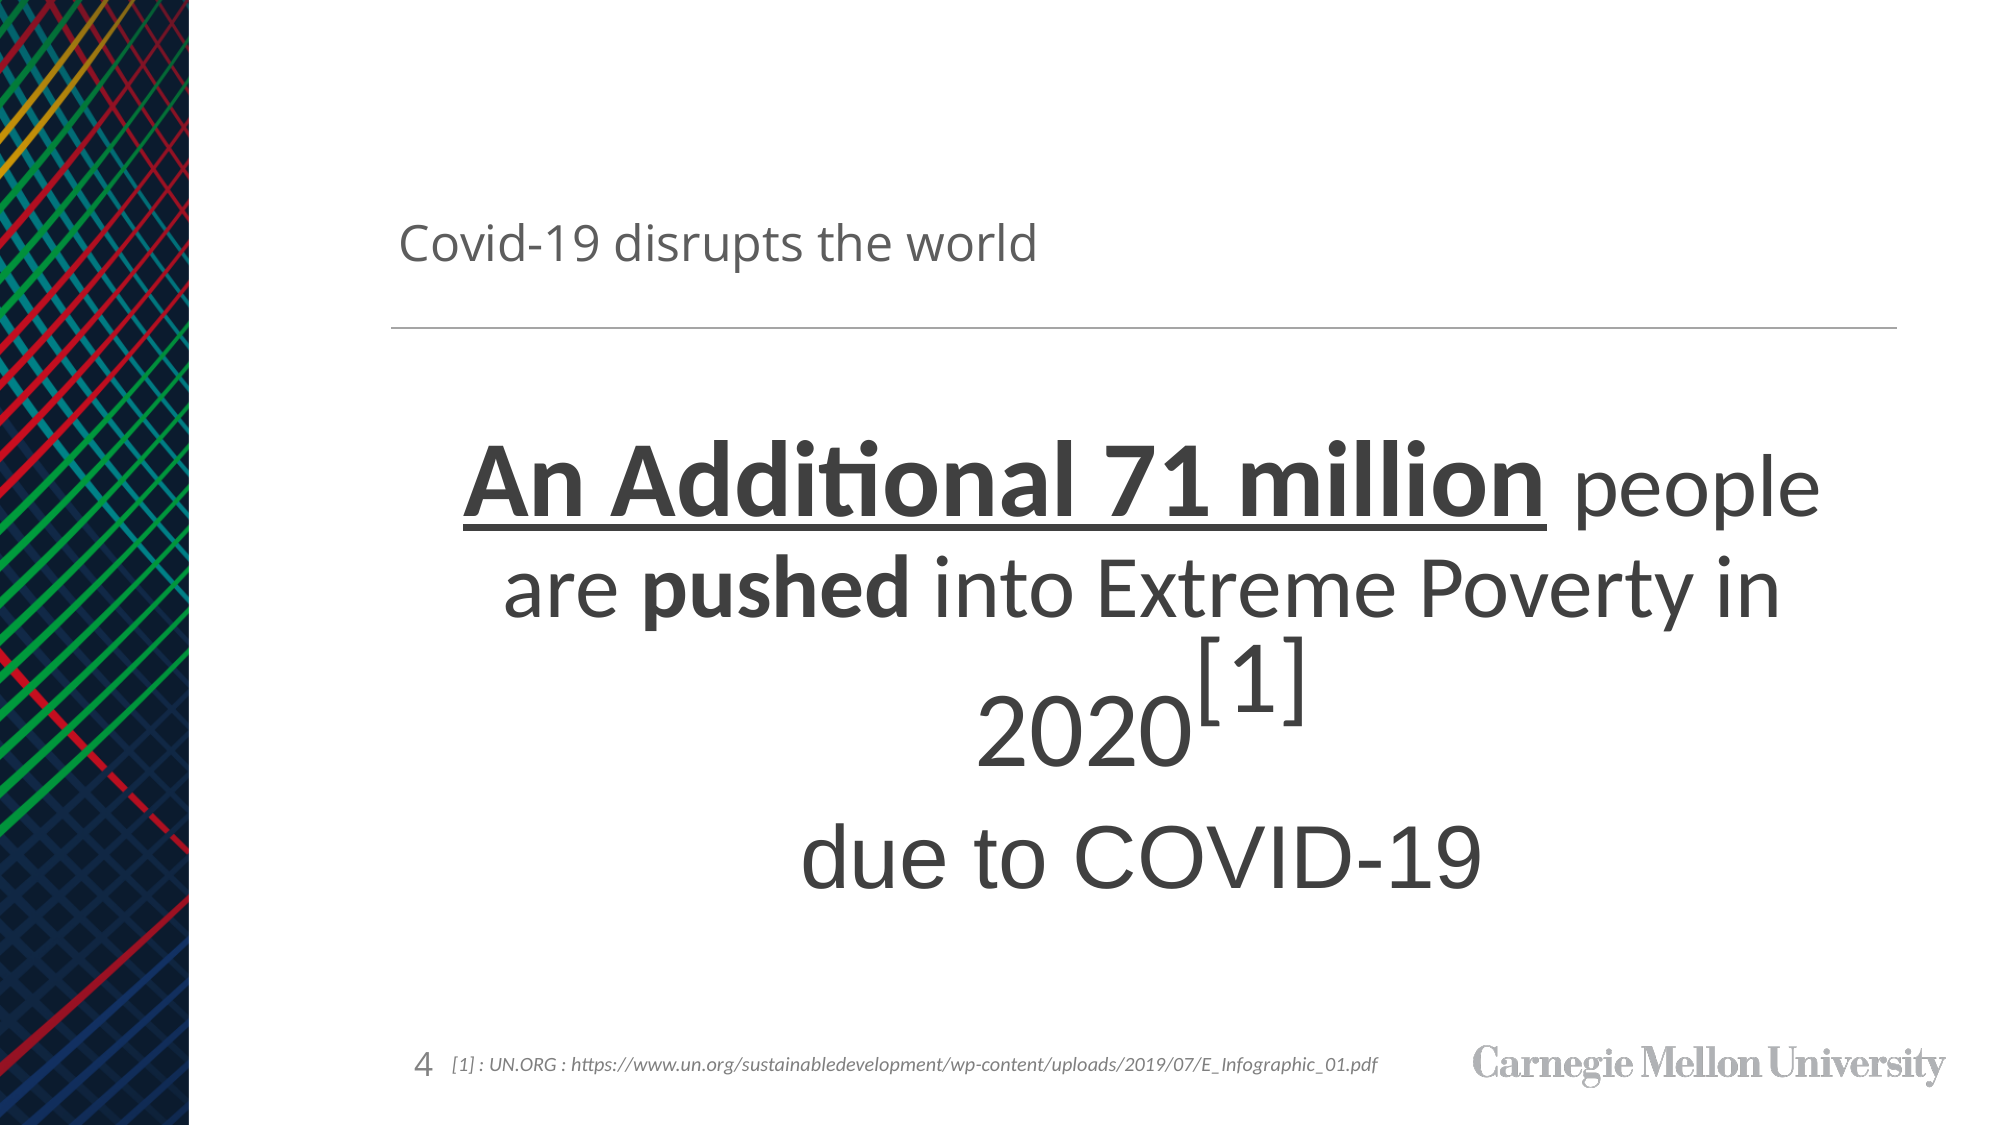

Covid-19 disrupts the world
An Additional 71 million people are pushed into Extreme Poverty in 2020[1]
due to COVID-19

4
[1] : UN.ORG : https://www.un.org/sustainabledevelopment/wp-content/uploads/2019/07/E_Infographic_01.pdf